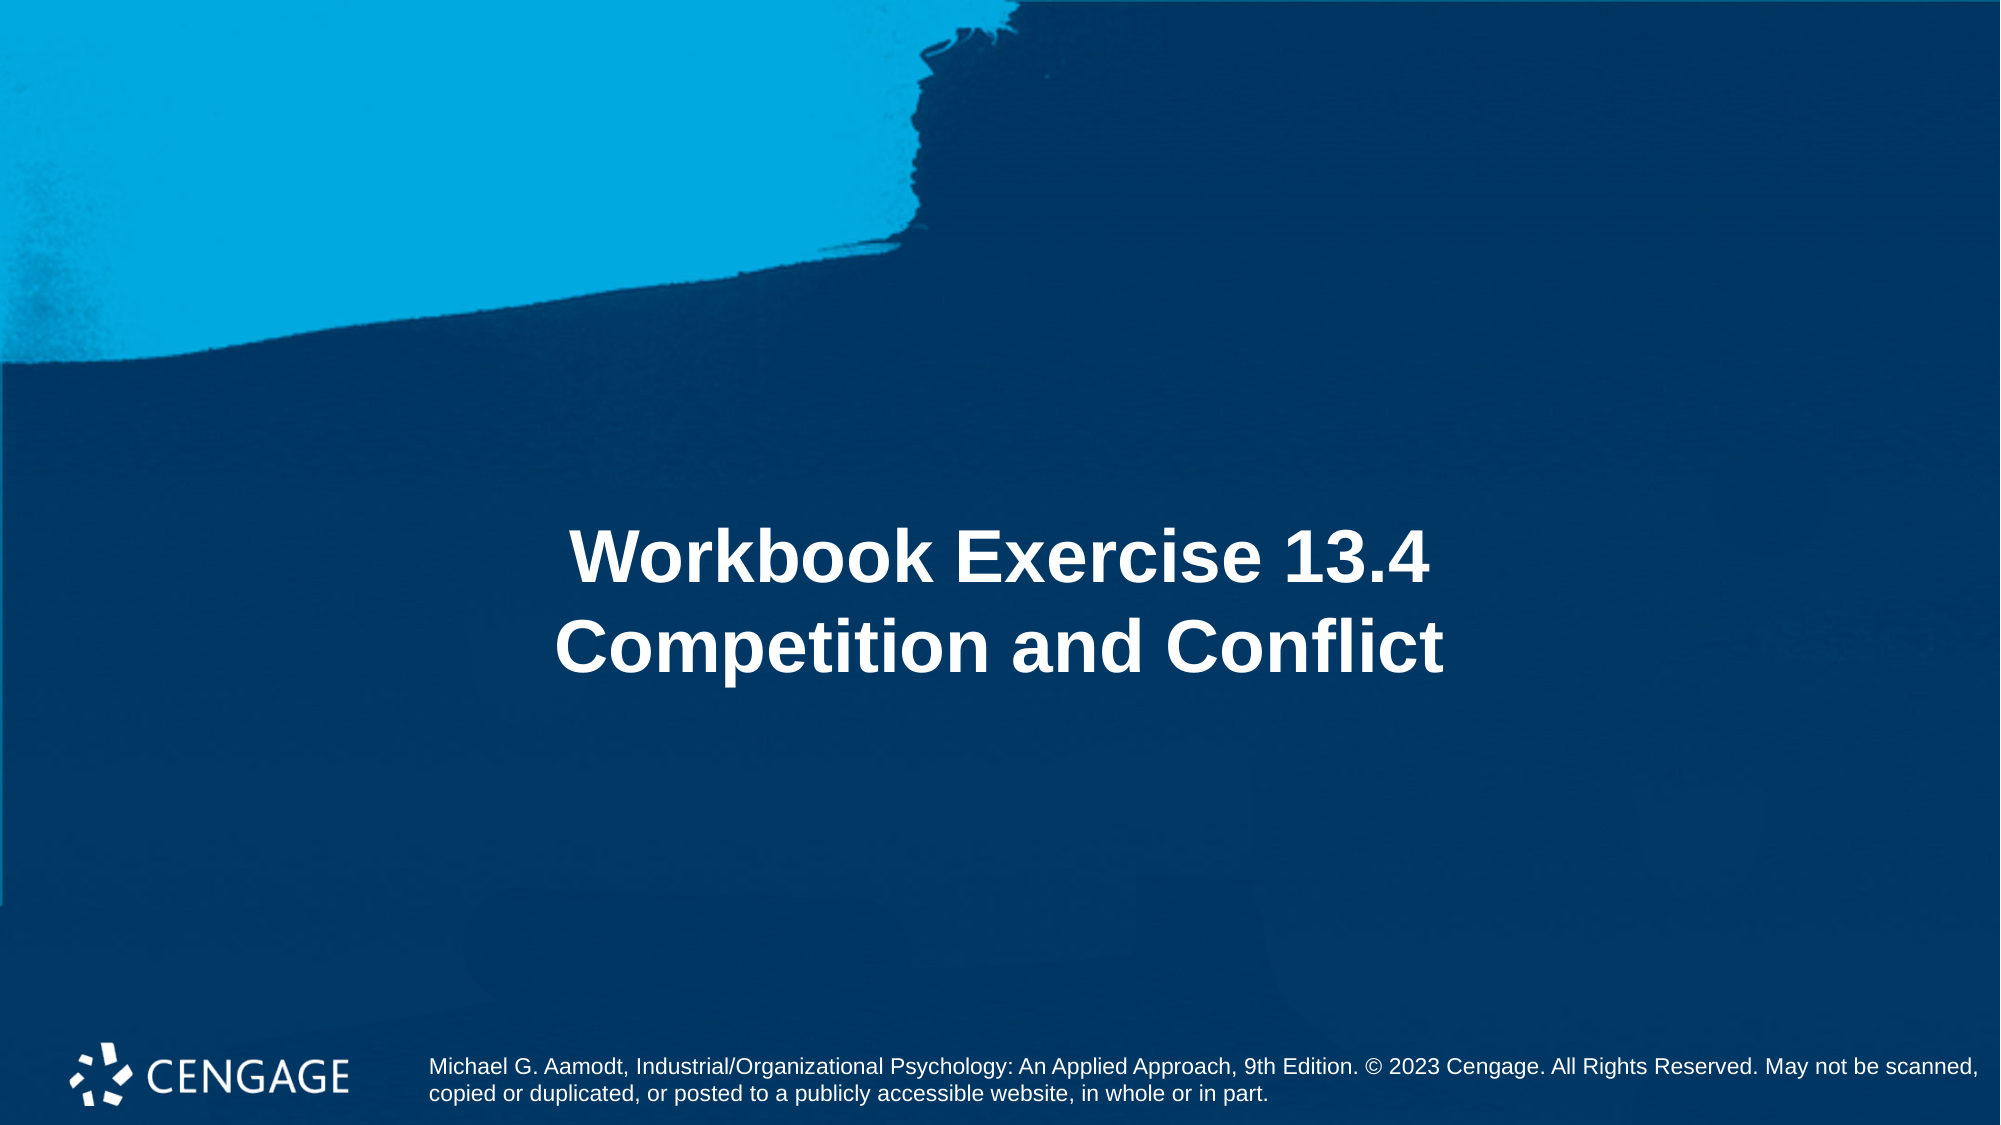

# Workbook Exercise 13.4 Competition and Conflict